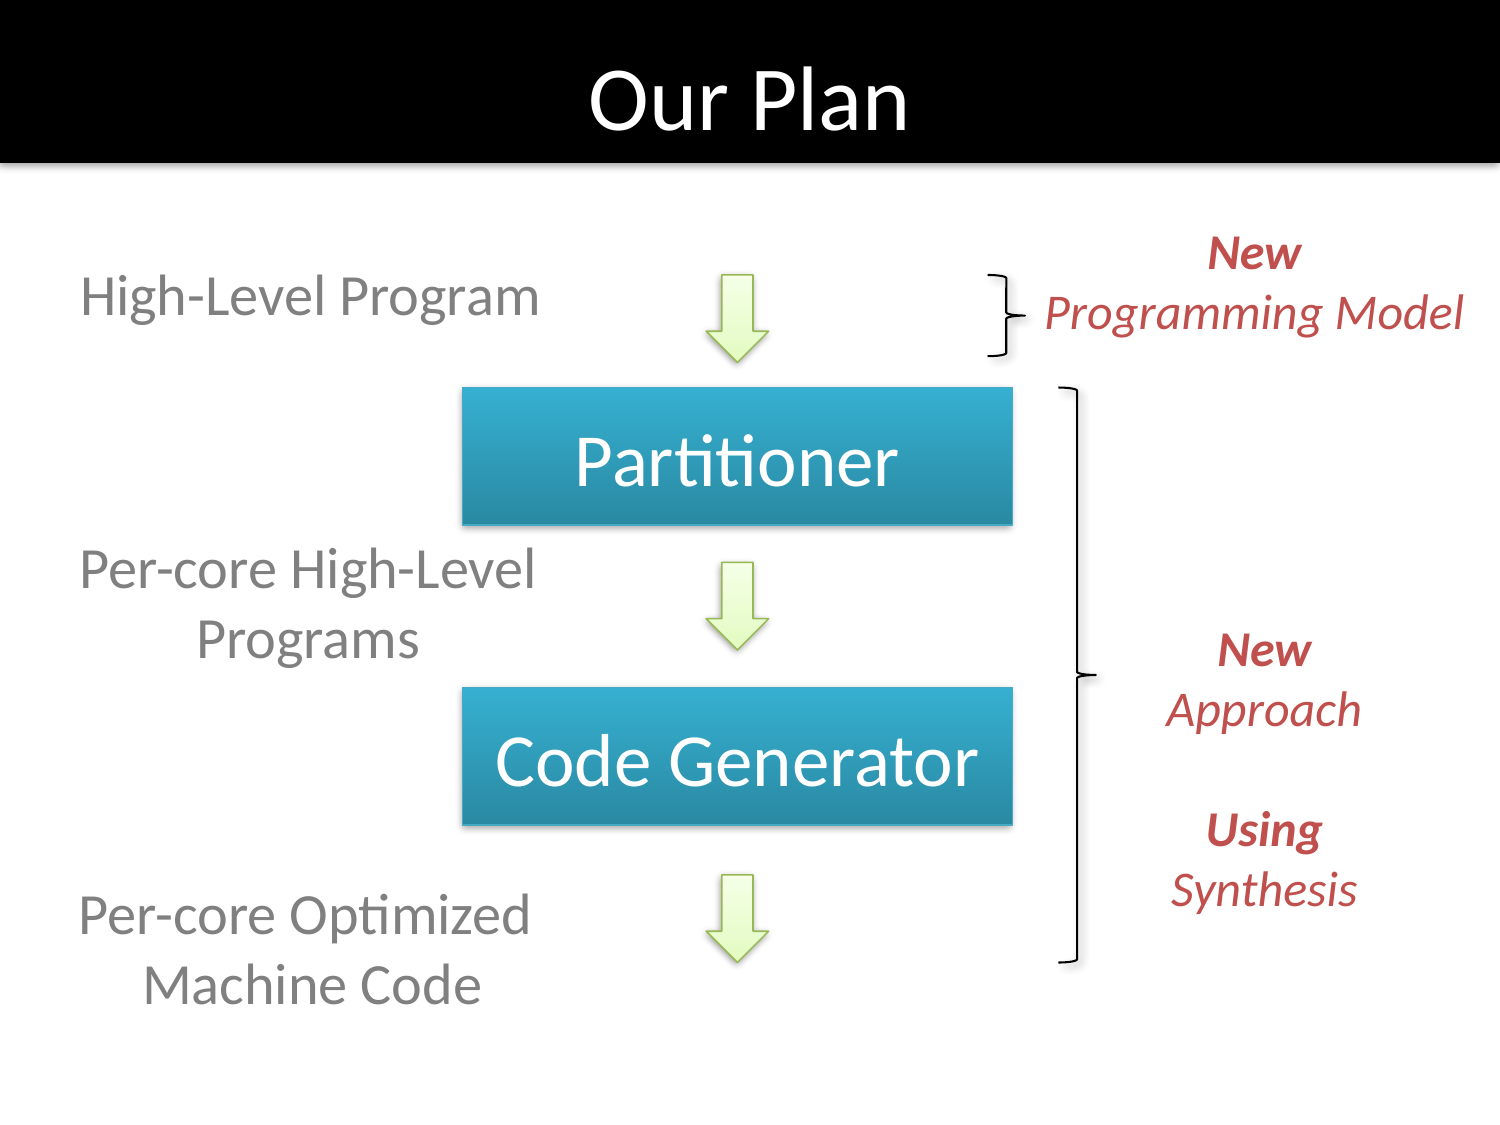

# Our Plan
New
Programming Model
High-Level Program

Partitioner

Per-core High-Level
Programs

New
Approach
Using
Synthesis

Code Generator
Per-core Optimized
Machine Code